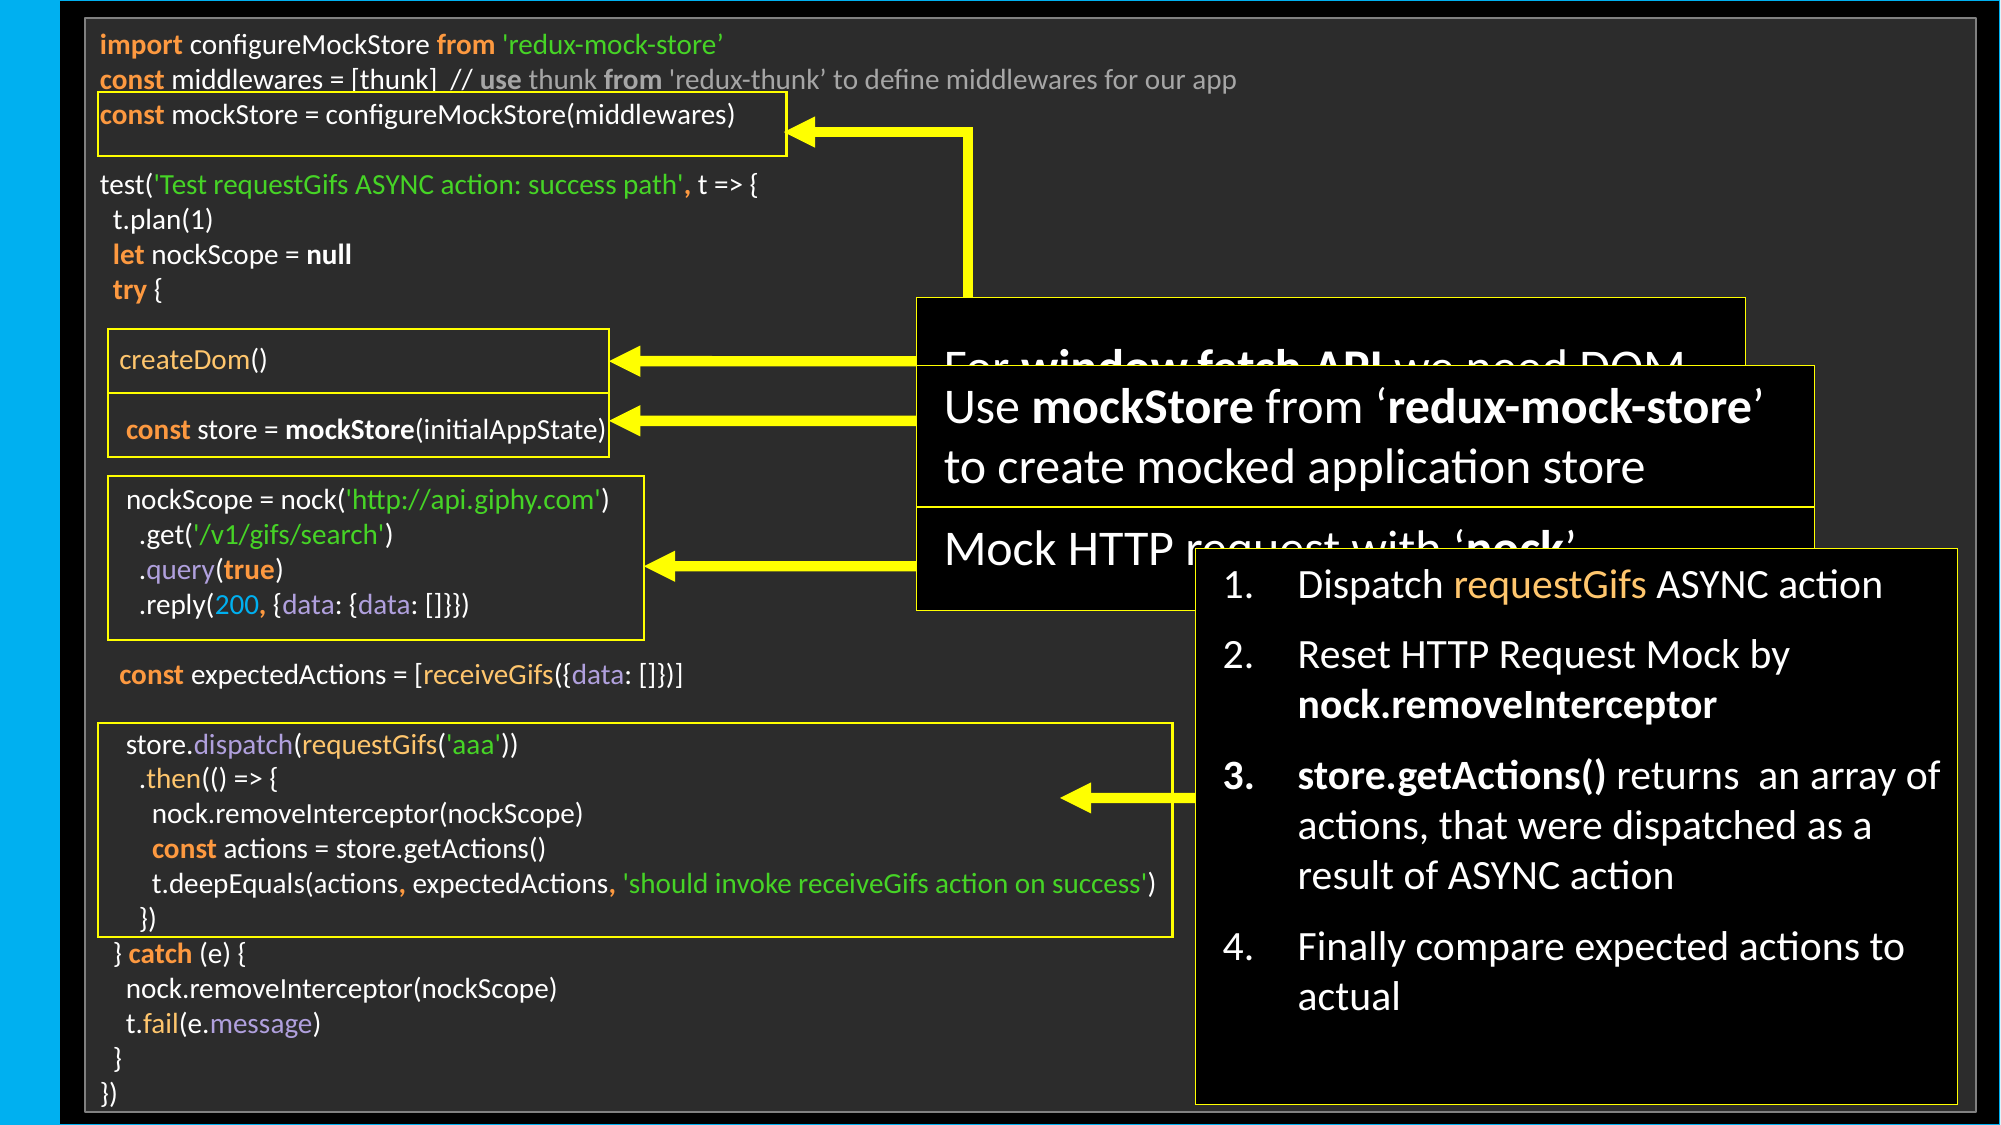

import configureMockStore from 'redux-mock-store’
const middlewares = [thunk]  // use thunk from 'redux-thunk’ to define middlewares for our app
const mockStore = configureMockStore(middlewares)

test('Test requestGifs ASYNC action: success path', t => {
  t.plan(1)
  let nockScope = null
  try {
   createDom()
    const store = mockStore(initialAppState)
    nockScope = nock('http://api.giphy.com')
      .get('/v1/gifs/search')
      .query(true)
      .reply(200, {data: {data: []}})
   const expectedActions = [receiveGifs({data: []})]
    store.dispatch(requestGifs('aaa'))
      .then(() => {
        nock.removeInterceptor(nockScope)
        const actions = store.getActions()
        t.deepEquals(actions, expectedActions, 'should invoke receiveGifs action on success')
      })
  } catch (e) {
    nock.removeInterceptor(nockScope)
    t.fail(e.message)
  }
})

For window.fetch API we need DOM

Use mockStore from ‘redux-mock-store’ to create mocked application store

Mock HTTP request with ‘nock’

Dispatch requestGifs ASYNC action
Reset HTTP Request Mock by nock.removeInterceptor
store.getActions() returns  an array of actions, that were dispatched as a result of ASYNC action
Finally compare expected actions to actual